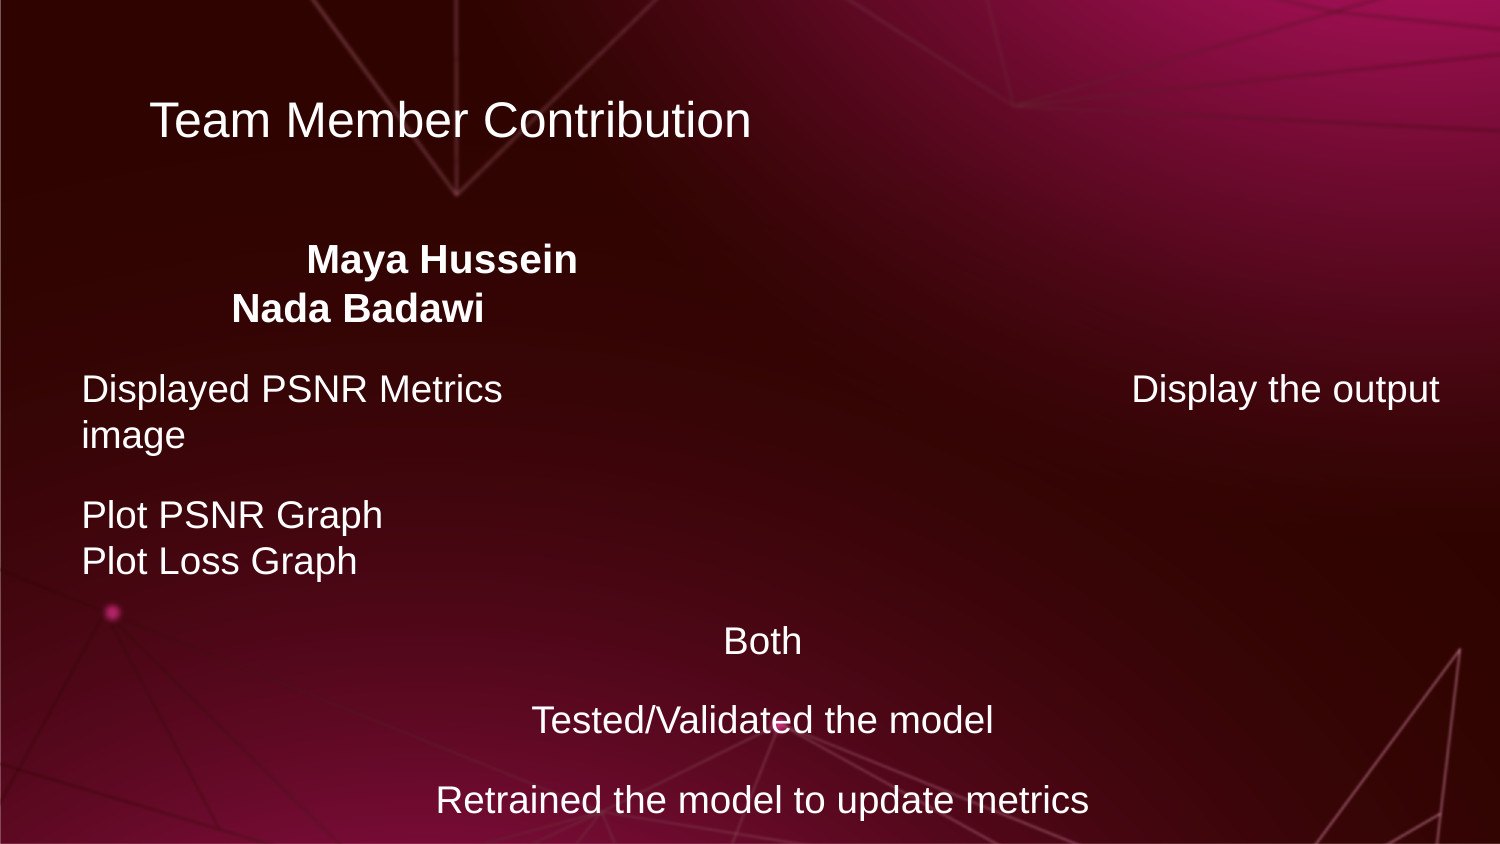

# Team Member Contribution
Maya Hussein						Nada Badawi
Displayed PSNR Metrics					Display the output image
Plot PSNR Graph							Plot Loss Graph
Both
Tested/Validated the model
Retrained the model to update metrics
GitHub: https://github.com/mayammakram/Deep_Learning_Image_Restoration